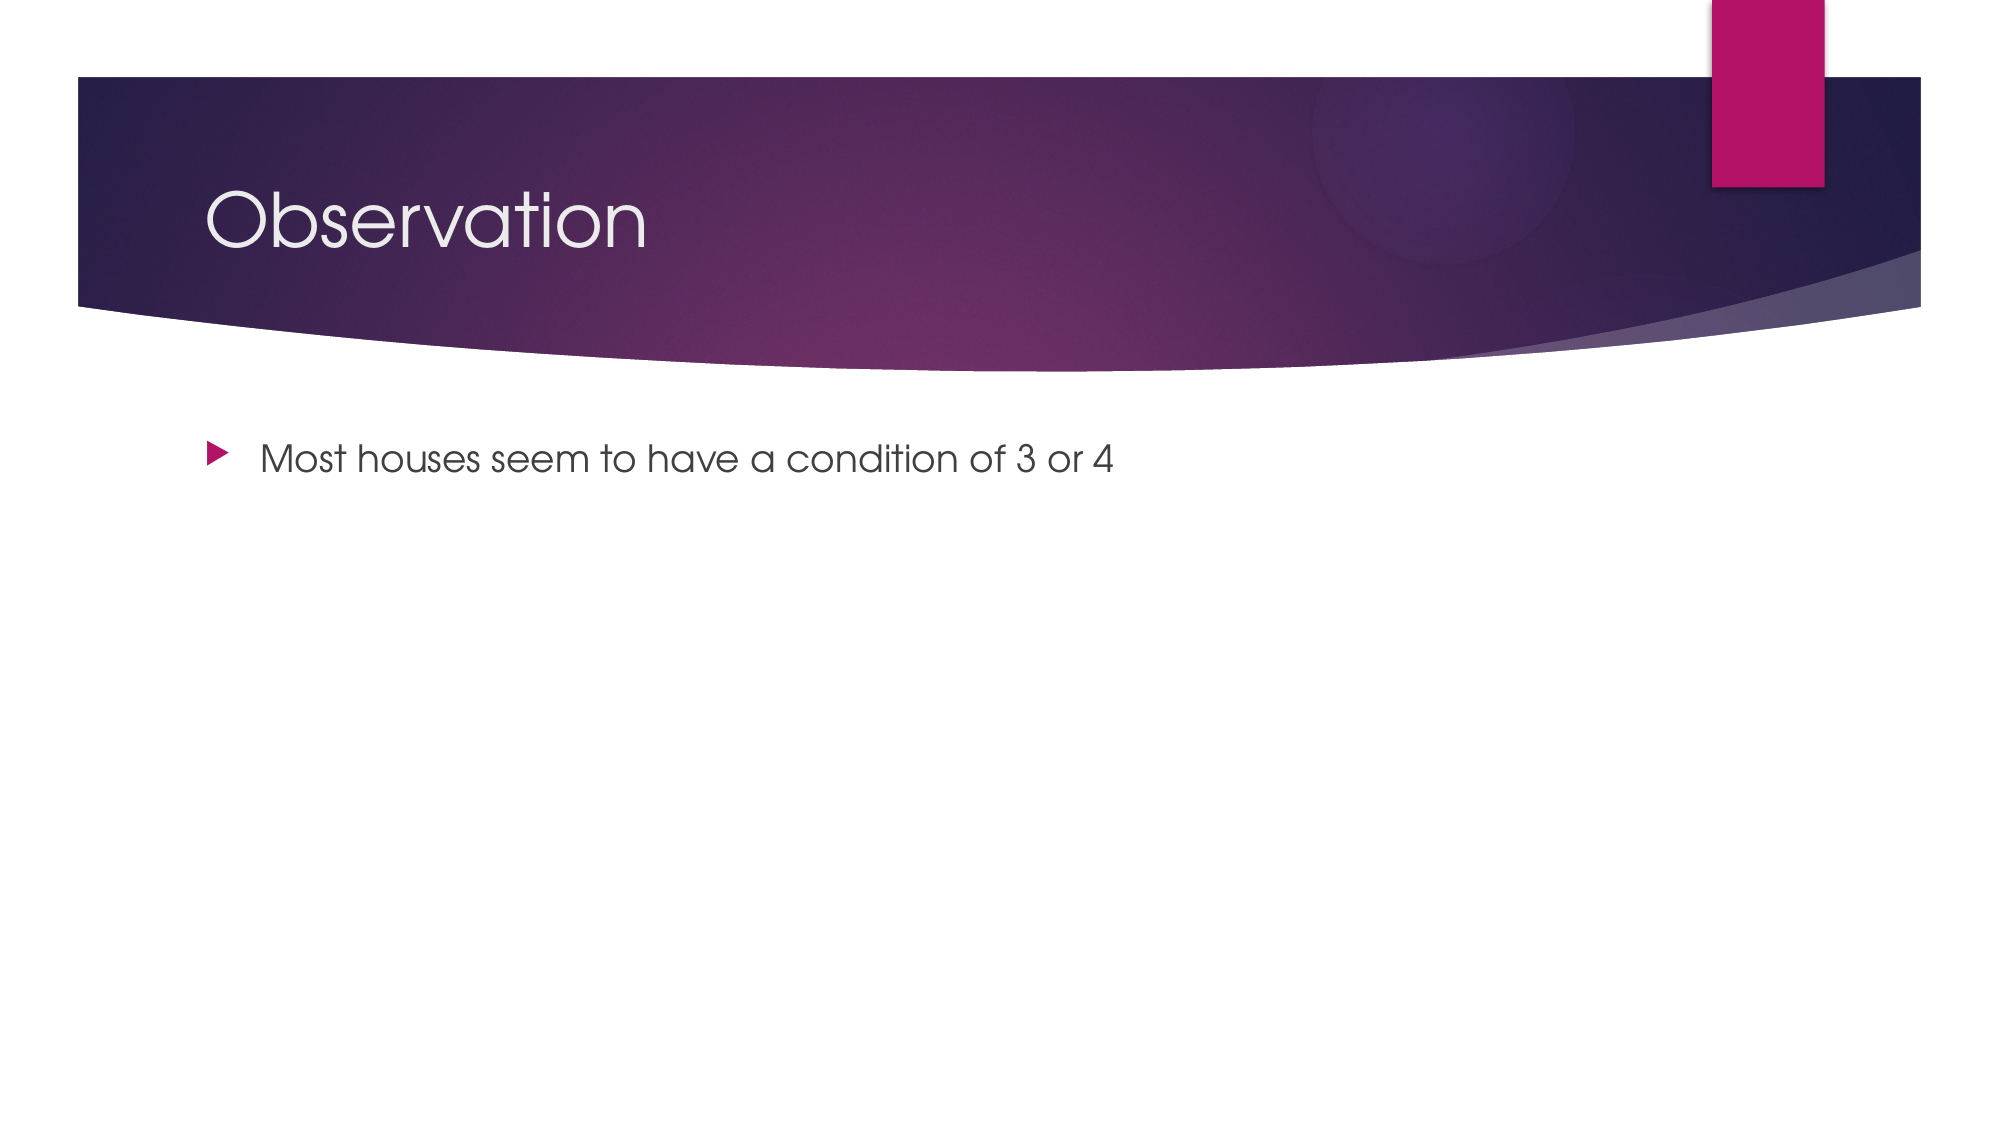

# Observation
Most houses seem to have a condition of 3 or 4